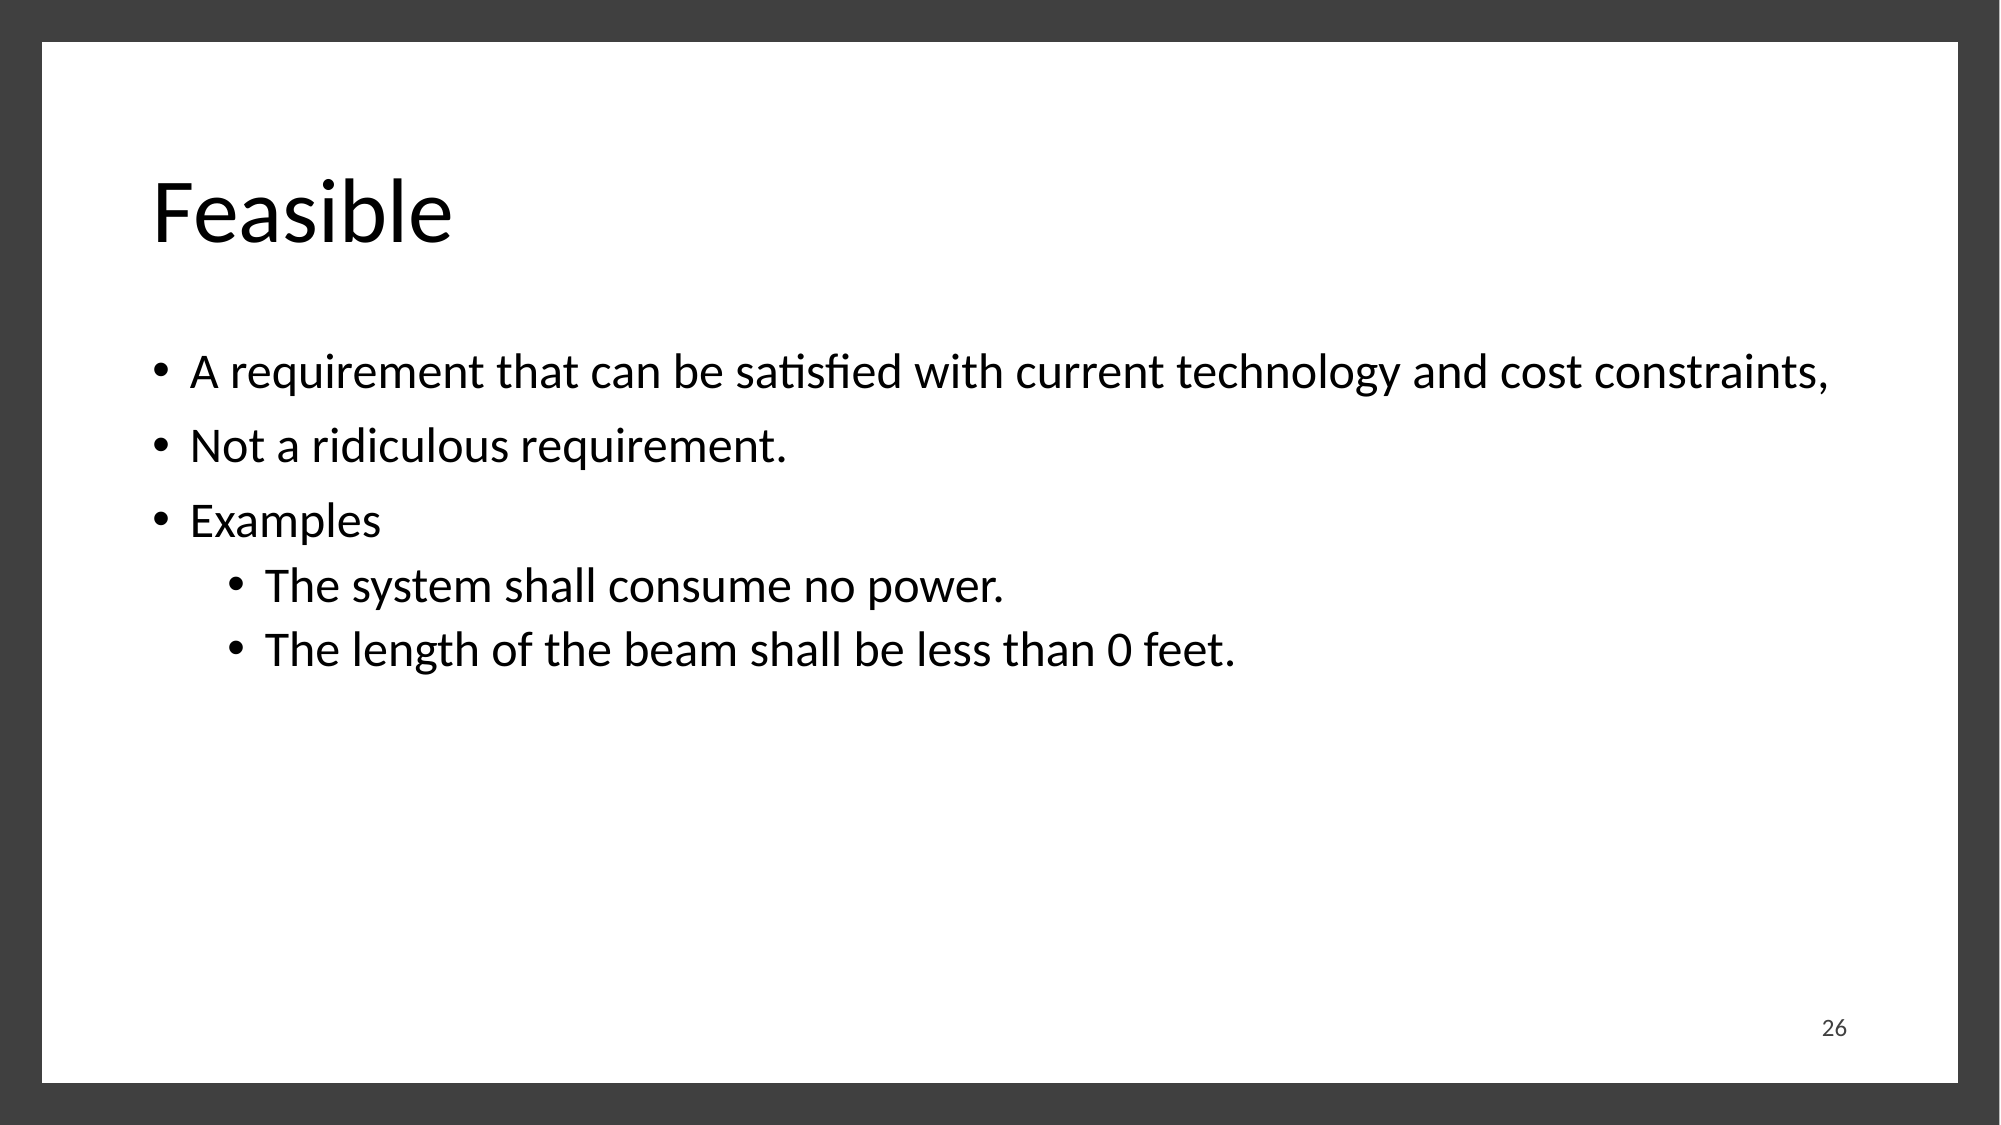

# Feasible
A requirement that can be satisfied with current technology and cost constraints,
Not a ridiculous requirement.
Examples
The system shall consume no power.
The length of the beam shall be less than 0 feet.
26